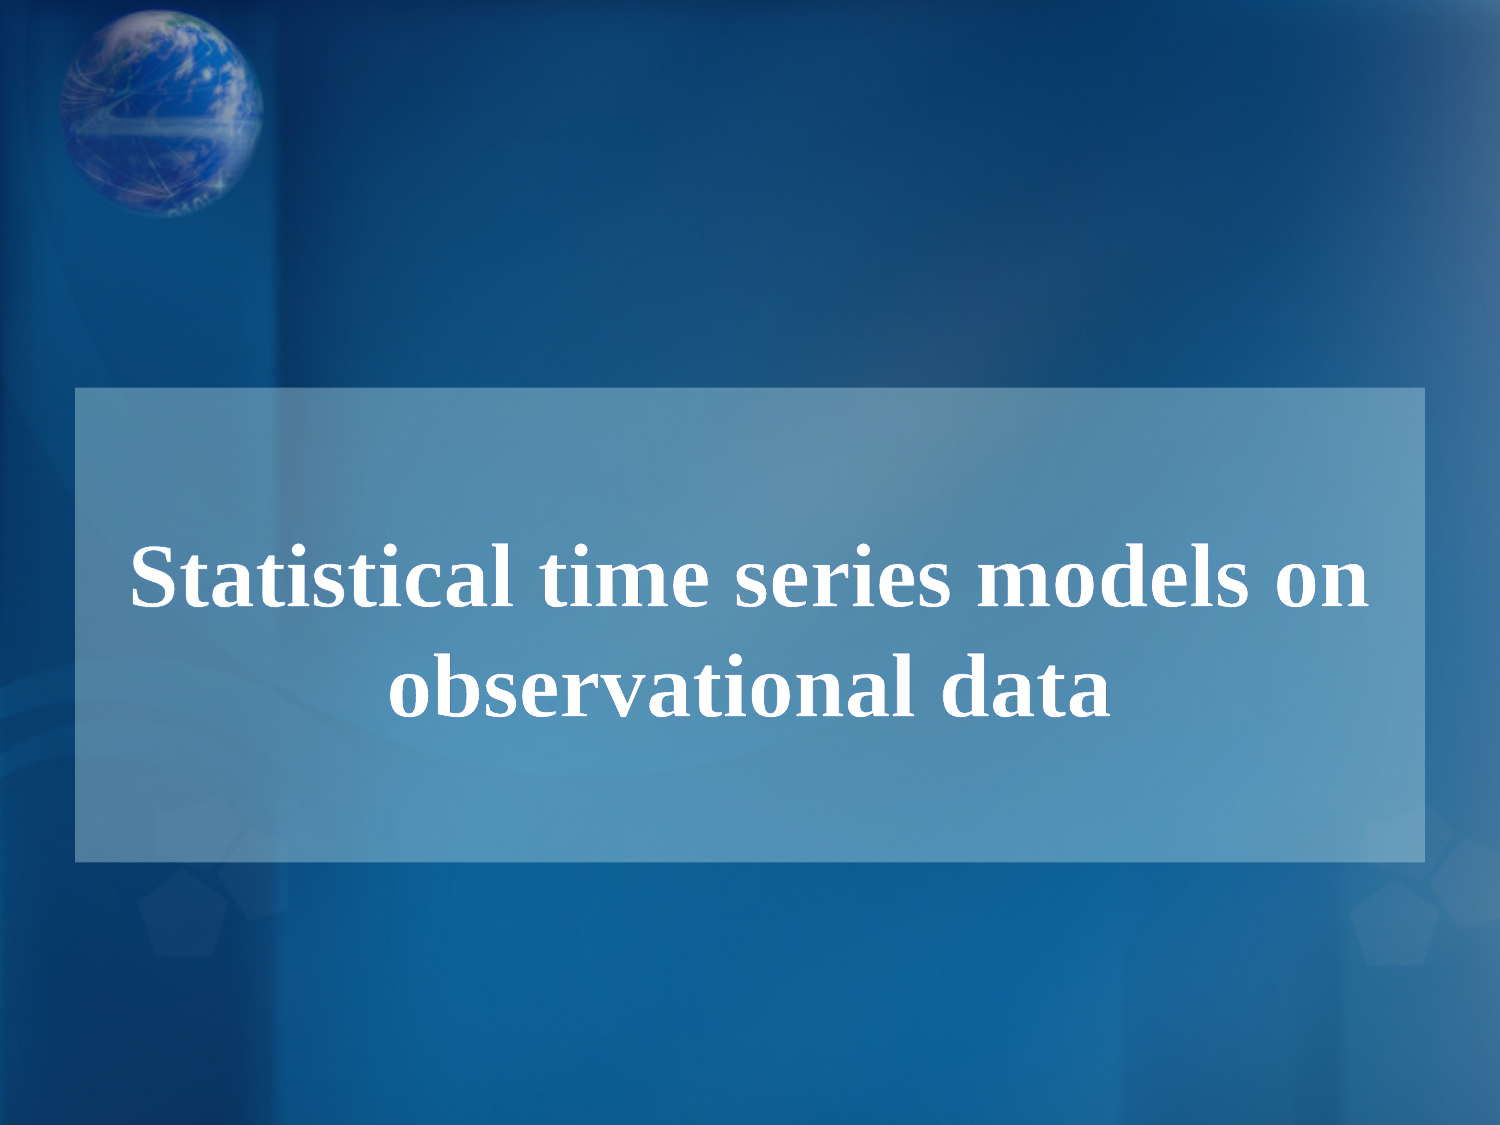

# Statistical time series models on observational data